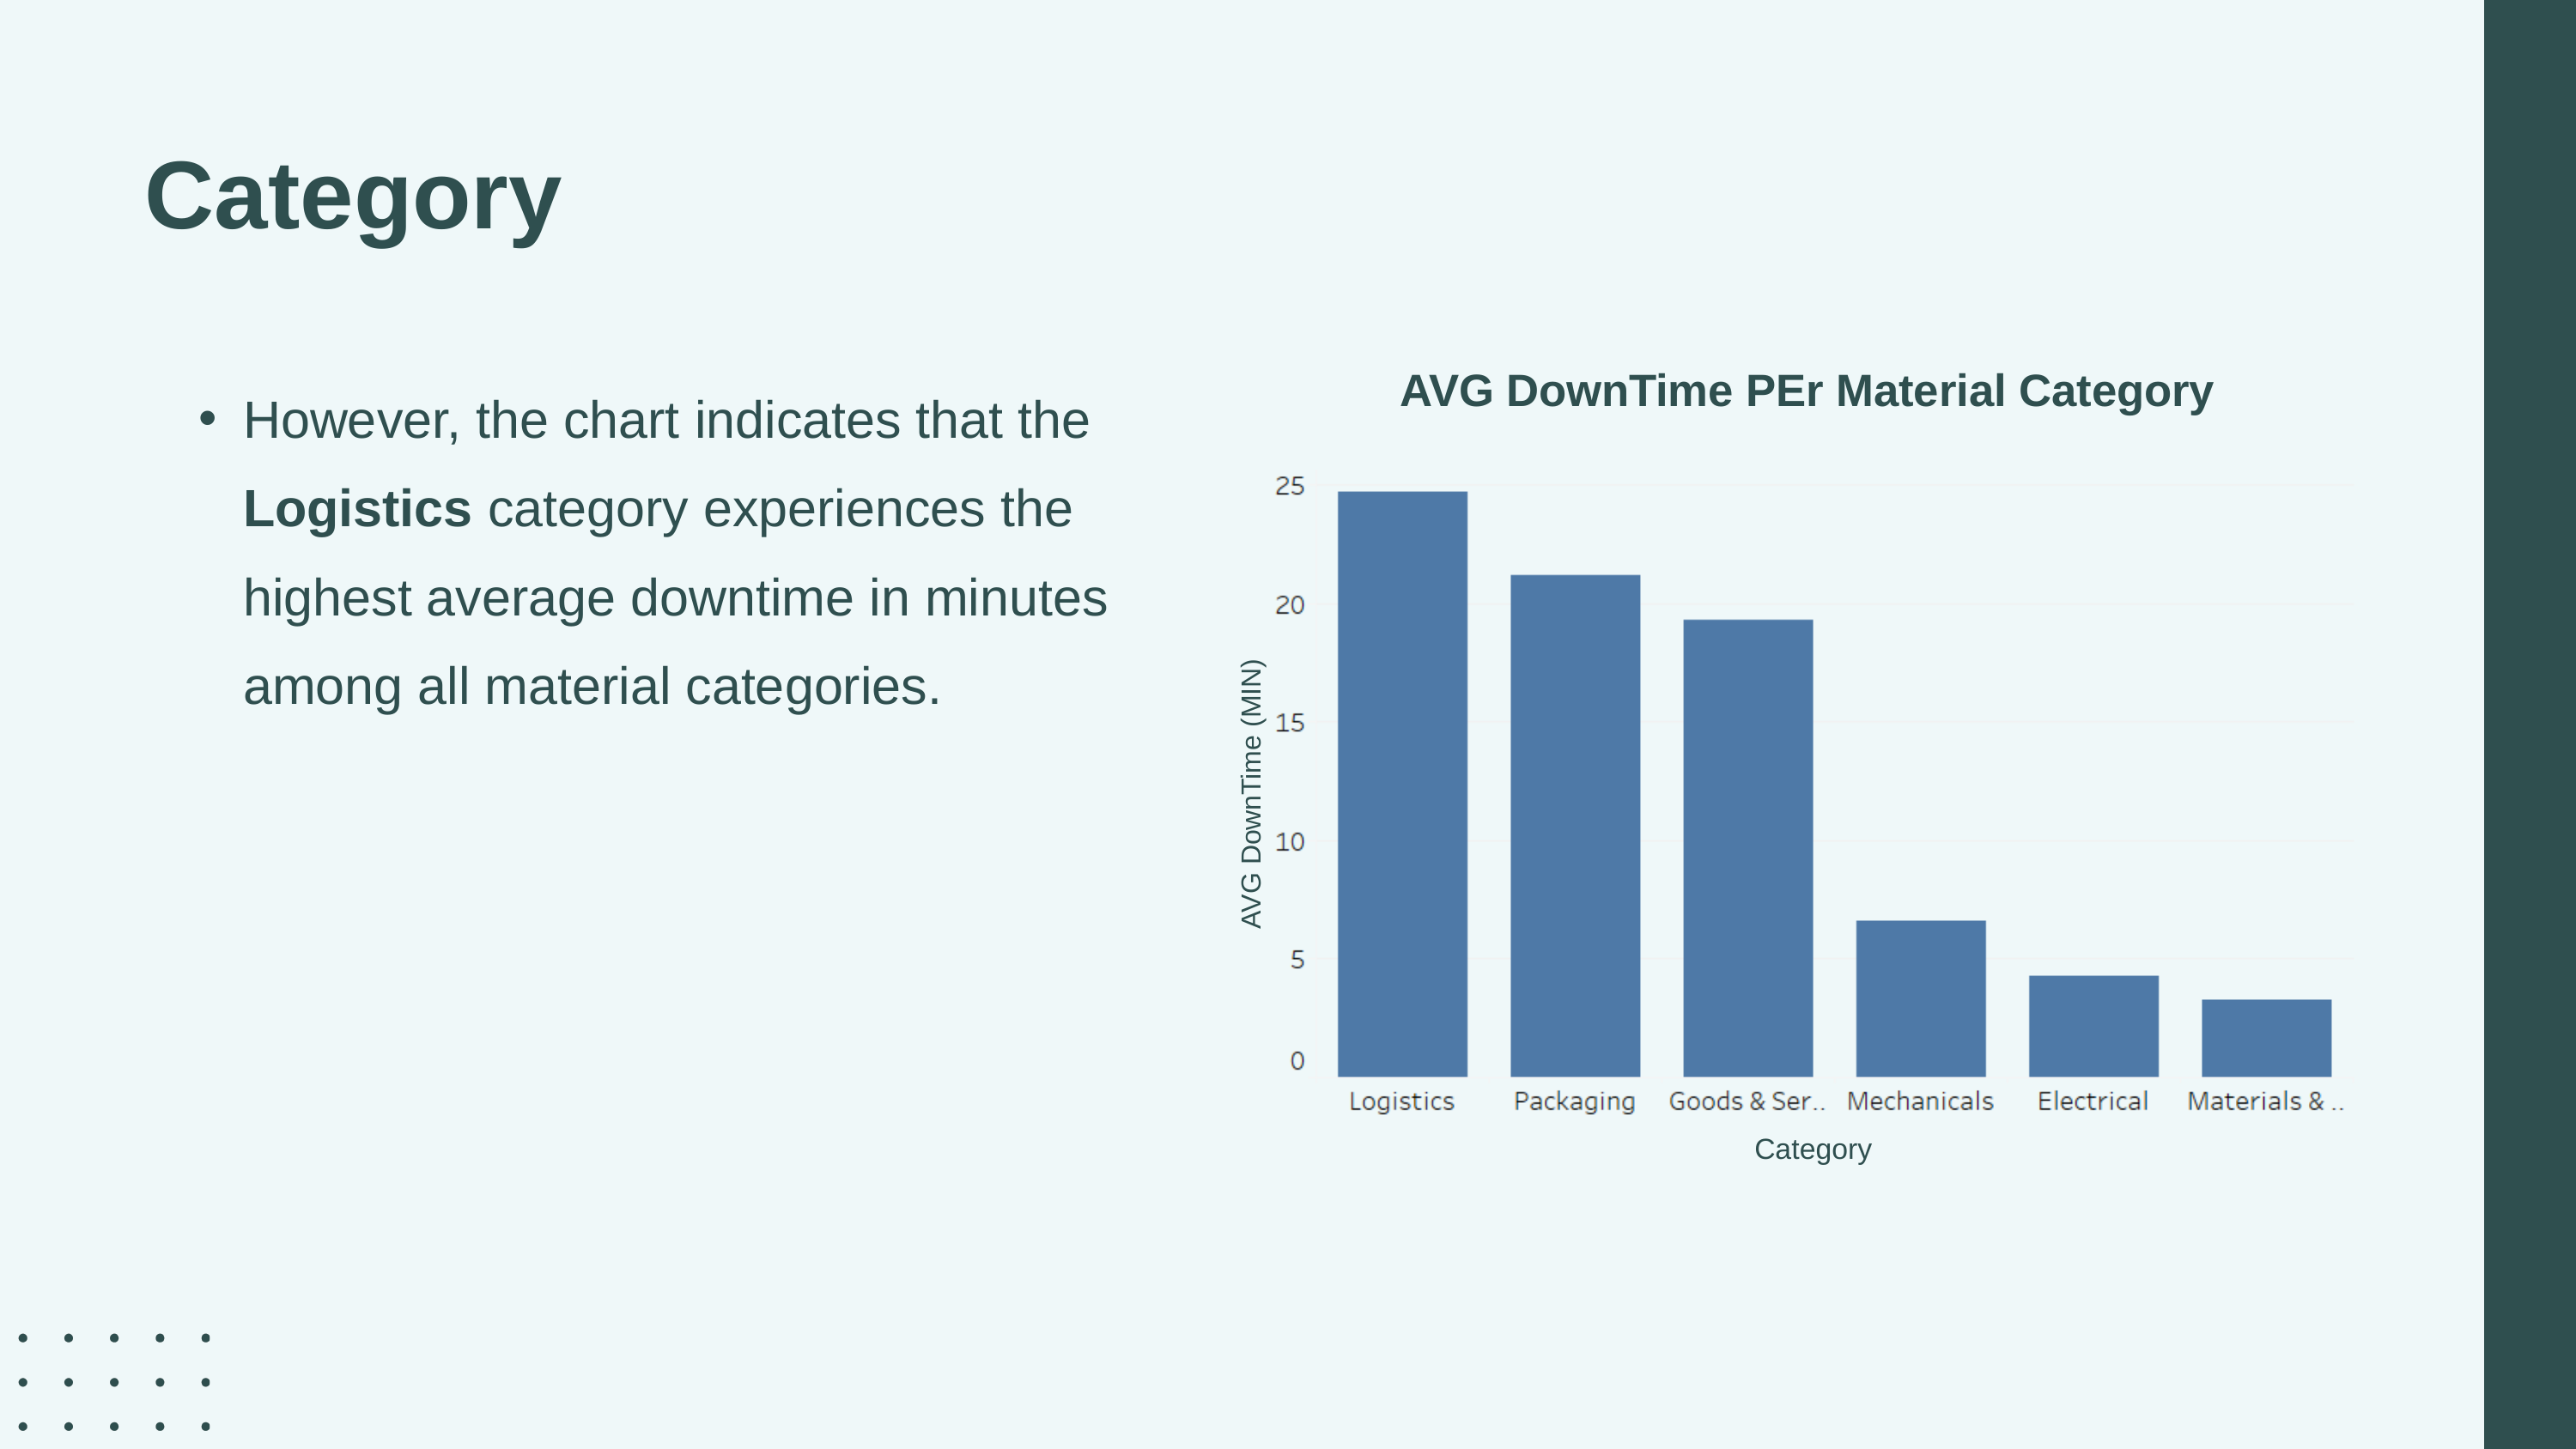

Category
However, the chart indicates that the Logistics category experiences the highest average downtime in minutes among all material categories.
AVG DownTime PEr Material Category

AVG DownTime (MIN)

Category